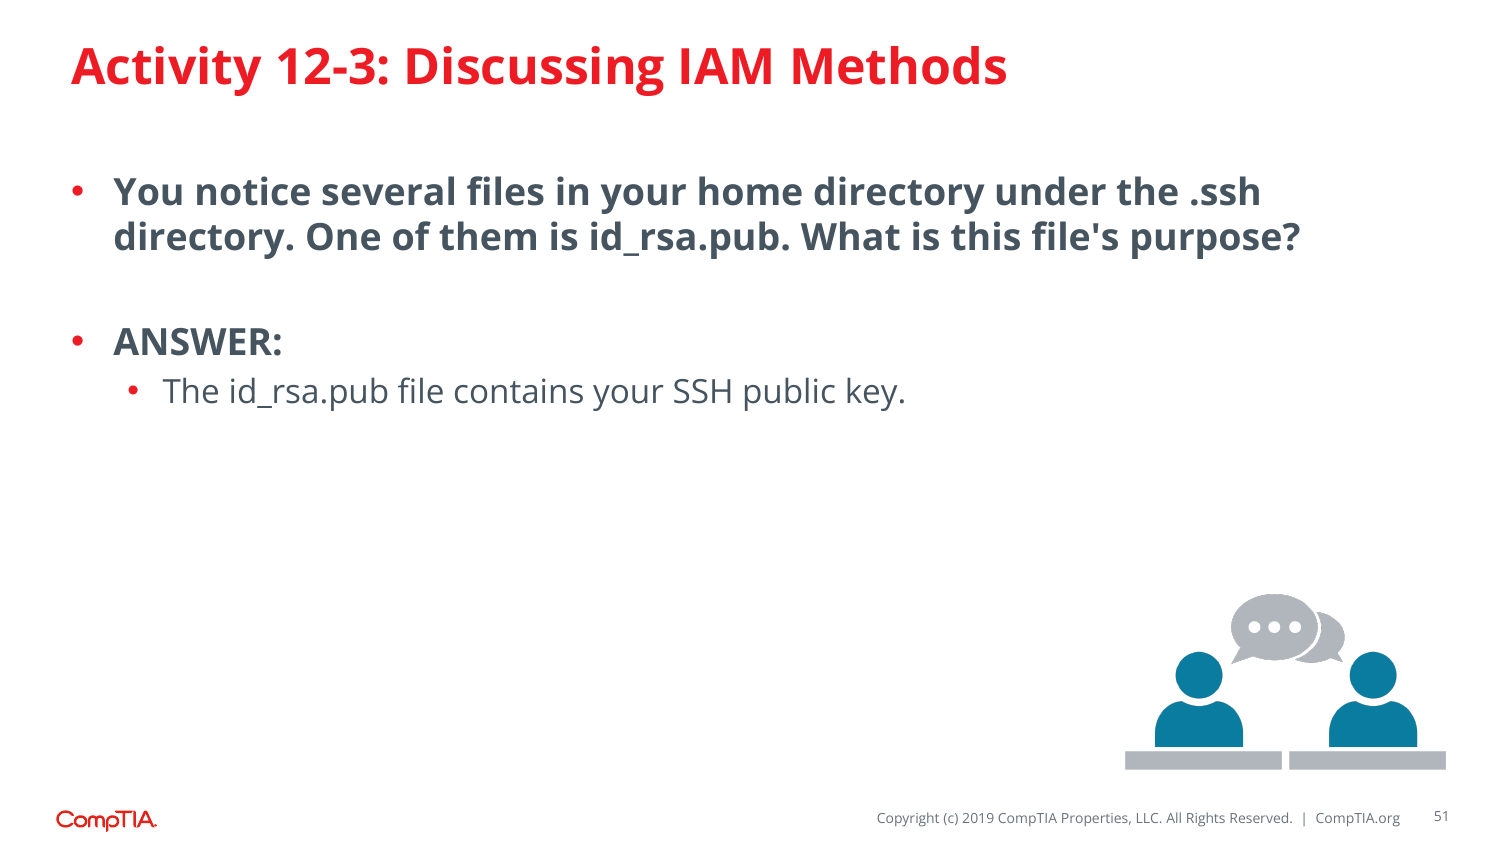

# Activity 12-3: Discussing IAM Methods
You notice several files in your home directory under the .ssh directory. One of them is id_rsa.pub. What is this file's purpose?

ANSWER:
The id_rsa.pub file contains your SSH public key.

51